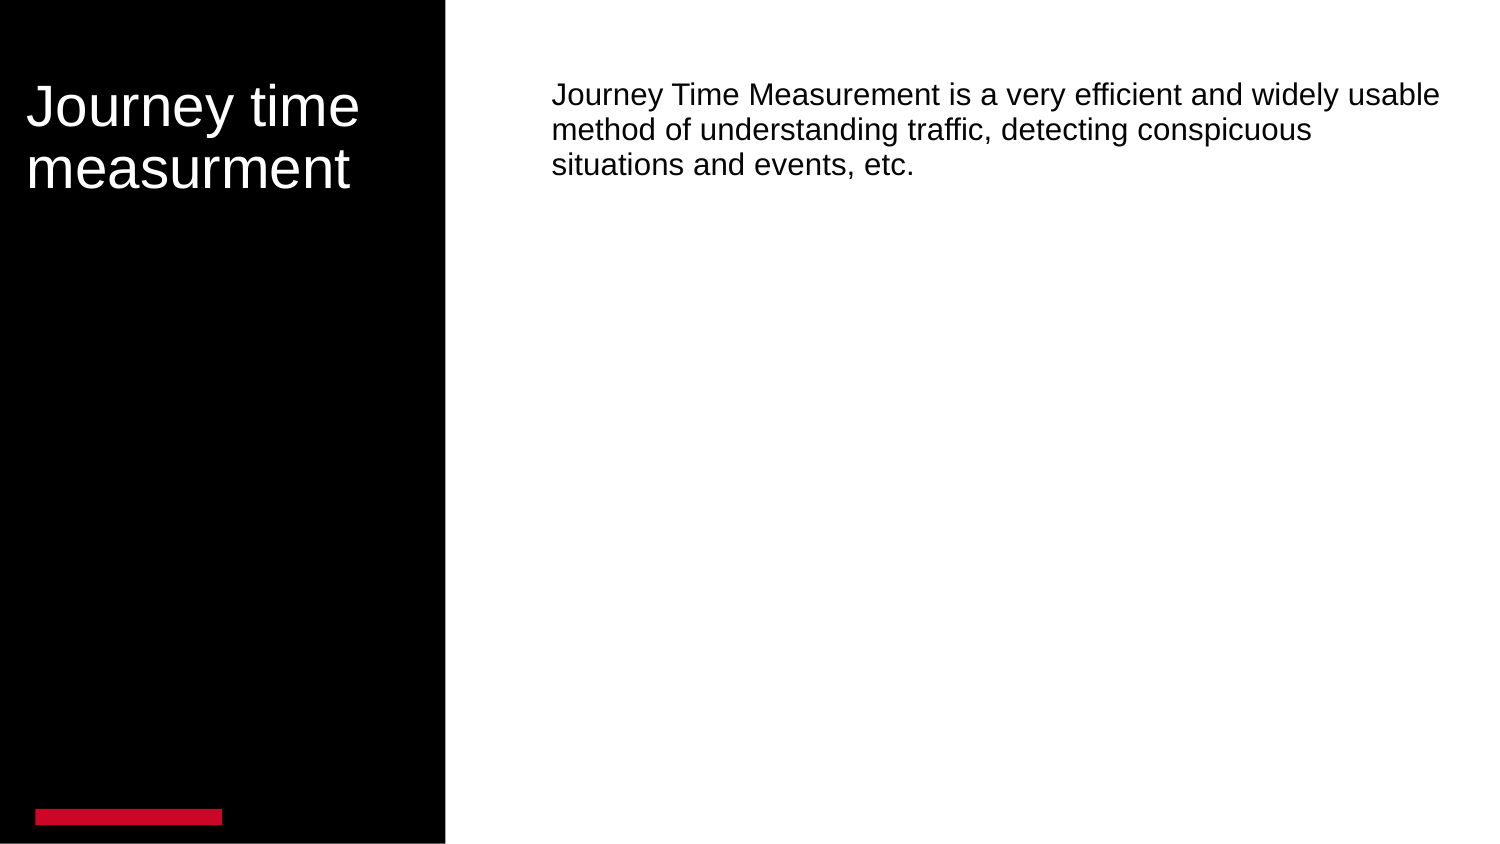

# Journey time measurment
Journey Time Measurement is a very efficient and widely usable method of understanding traffic, detecting conspicuous situations and events, etc.